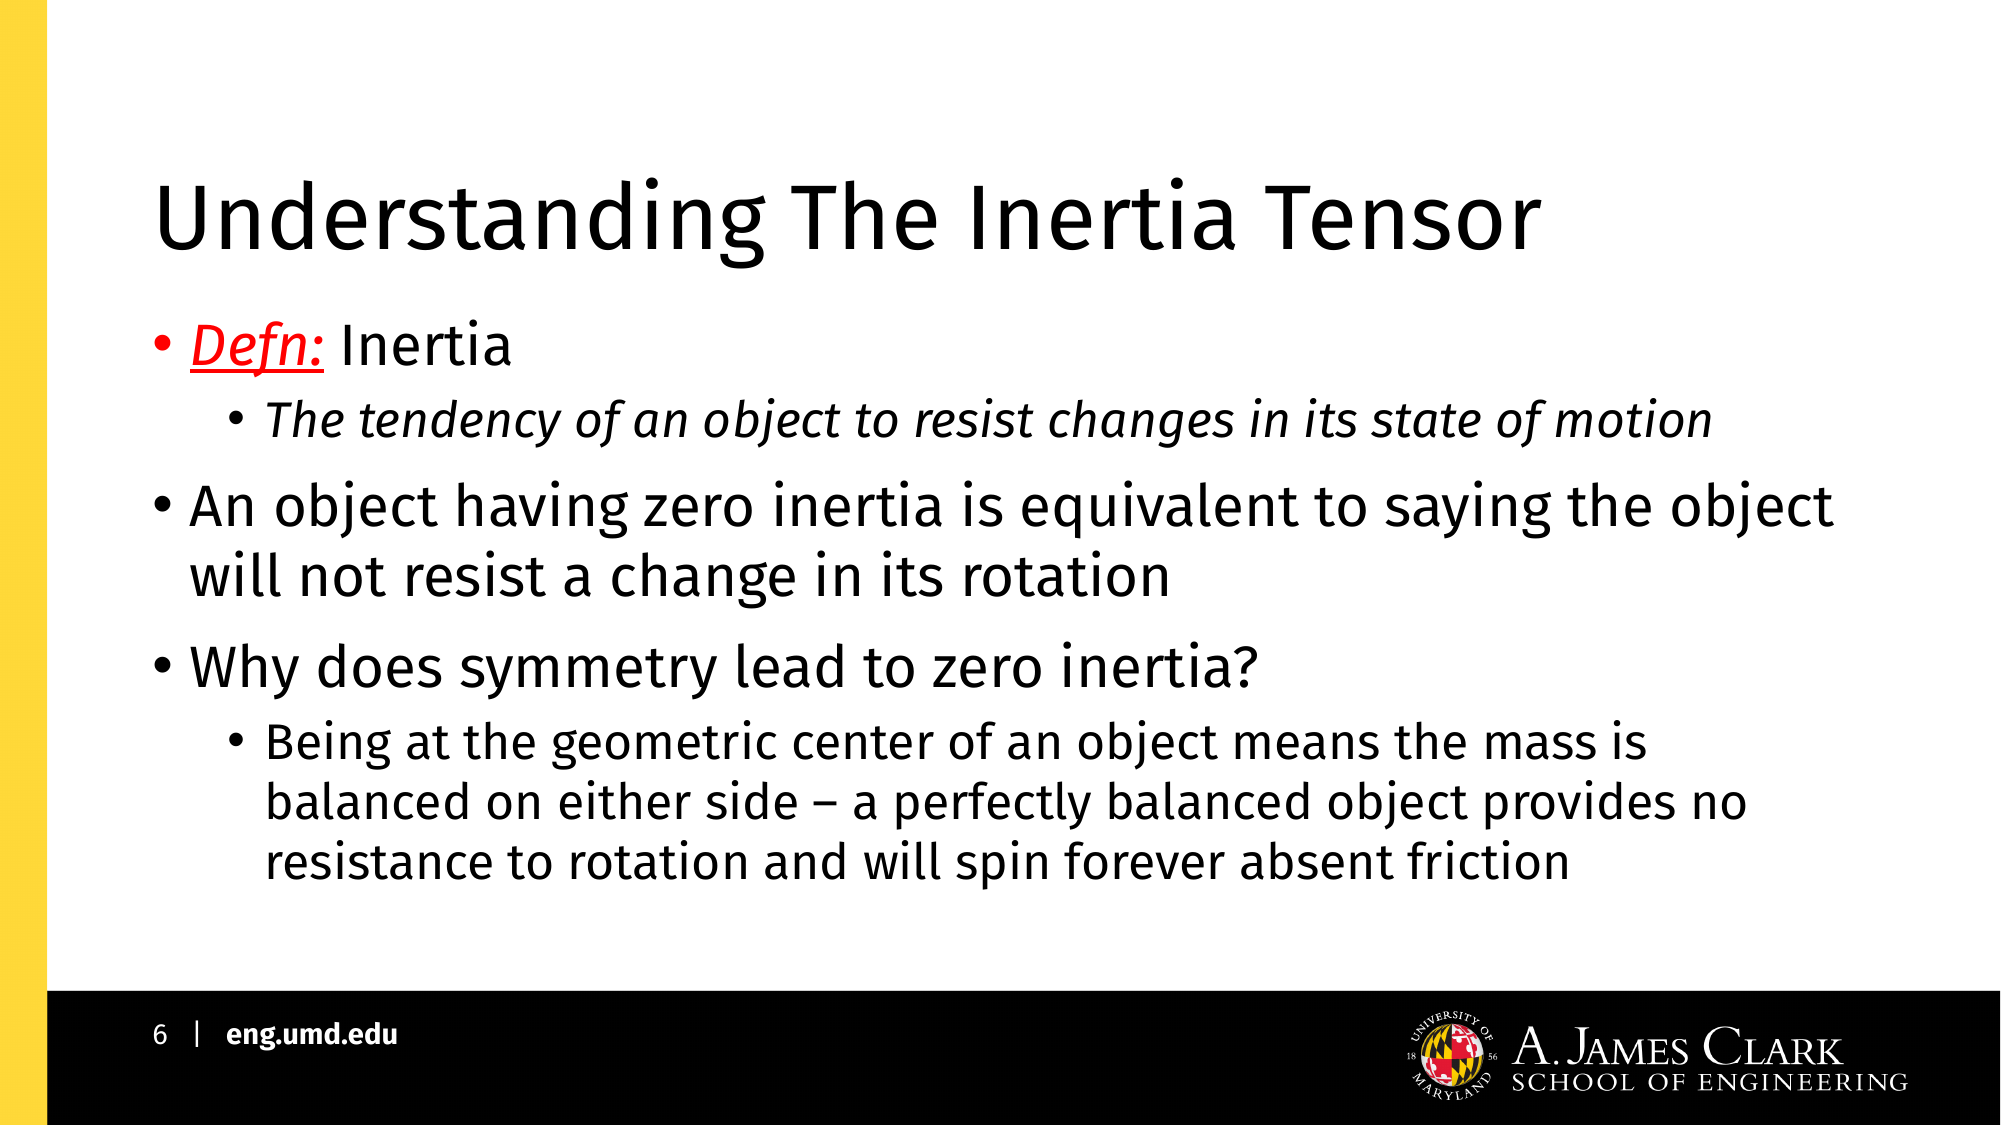

# Understanding The Inertia Tensor
Defn: Inertia
The tendency of an object to resist changes in its state of motion
An object having zero inertia is equivalent to saying the object will not resist a change in its rotation
Why does symmetry lead to zero inertia?
Being at the geometric center of an object means the mass is balanced on either side – a perfectly balanced object provides no resistance to rotation and will spin forever absent friction

6   |   eng.umd.edu